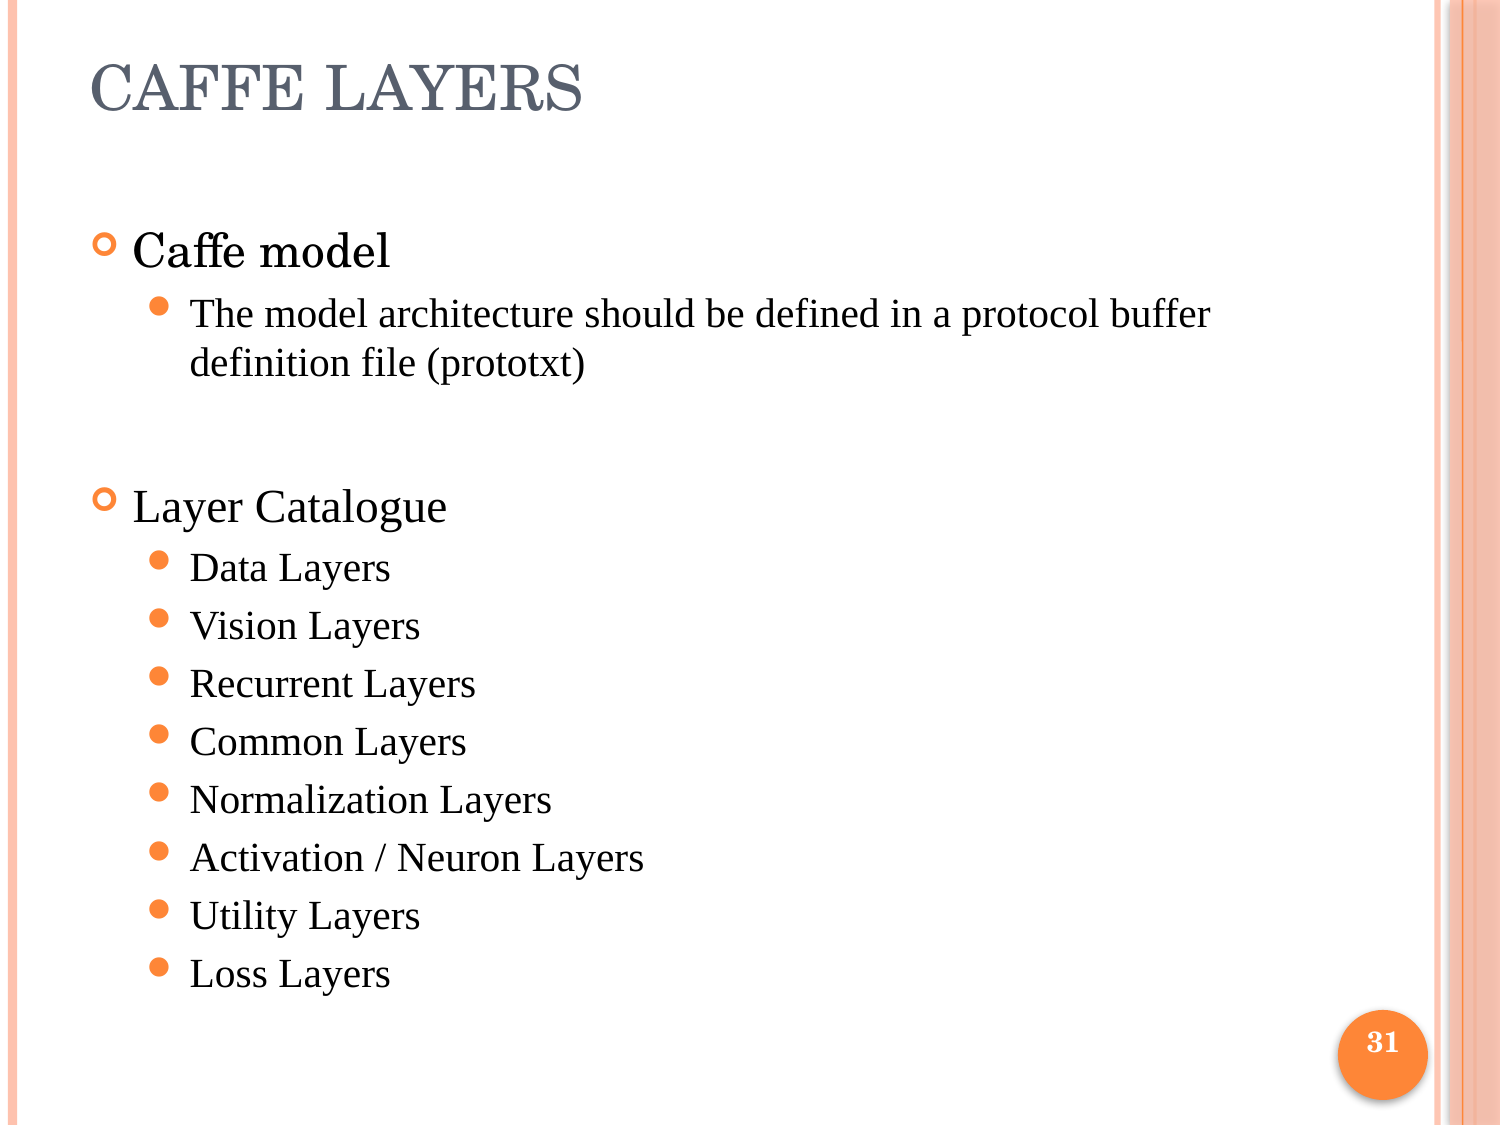

# Caffe Layers
Caffe model
The model architecture should be defined in a protocol buffer definition file (prototxt)

Layer Catalogue
Data Layers
Vision Layers
Recurrent Layers
Common Layers
Normalization Layers
Activation / Neuron Layers
Utility Layers
Loss Layers
31